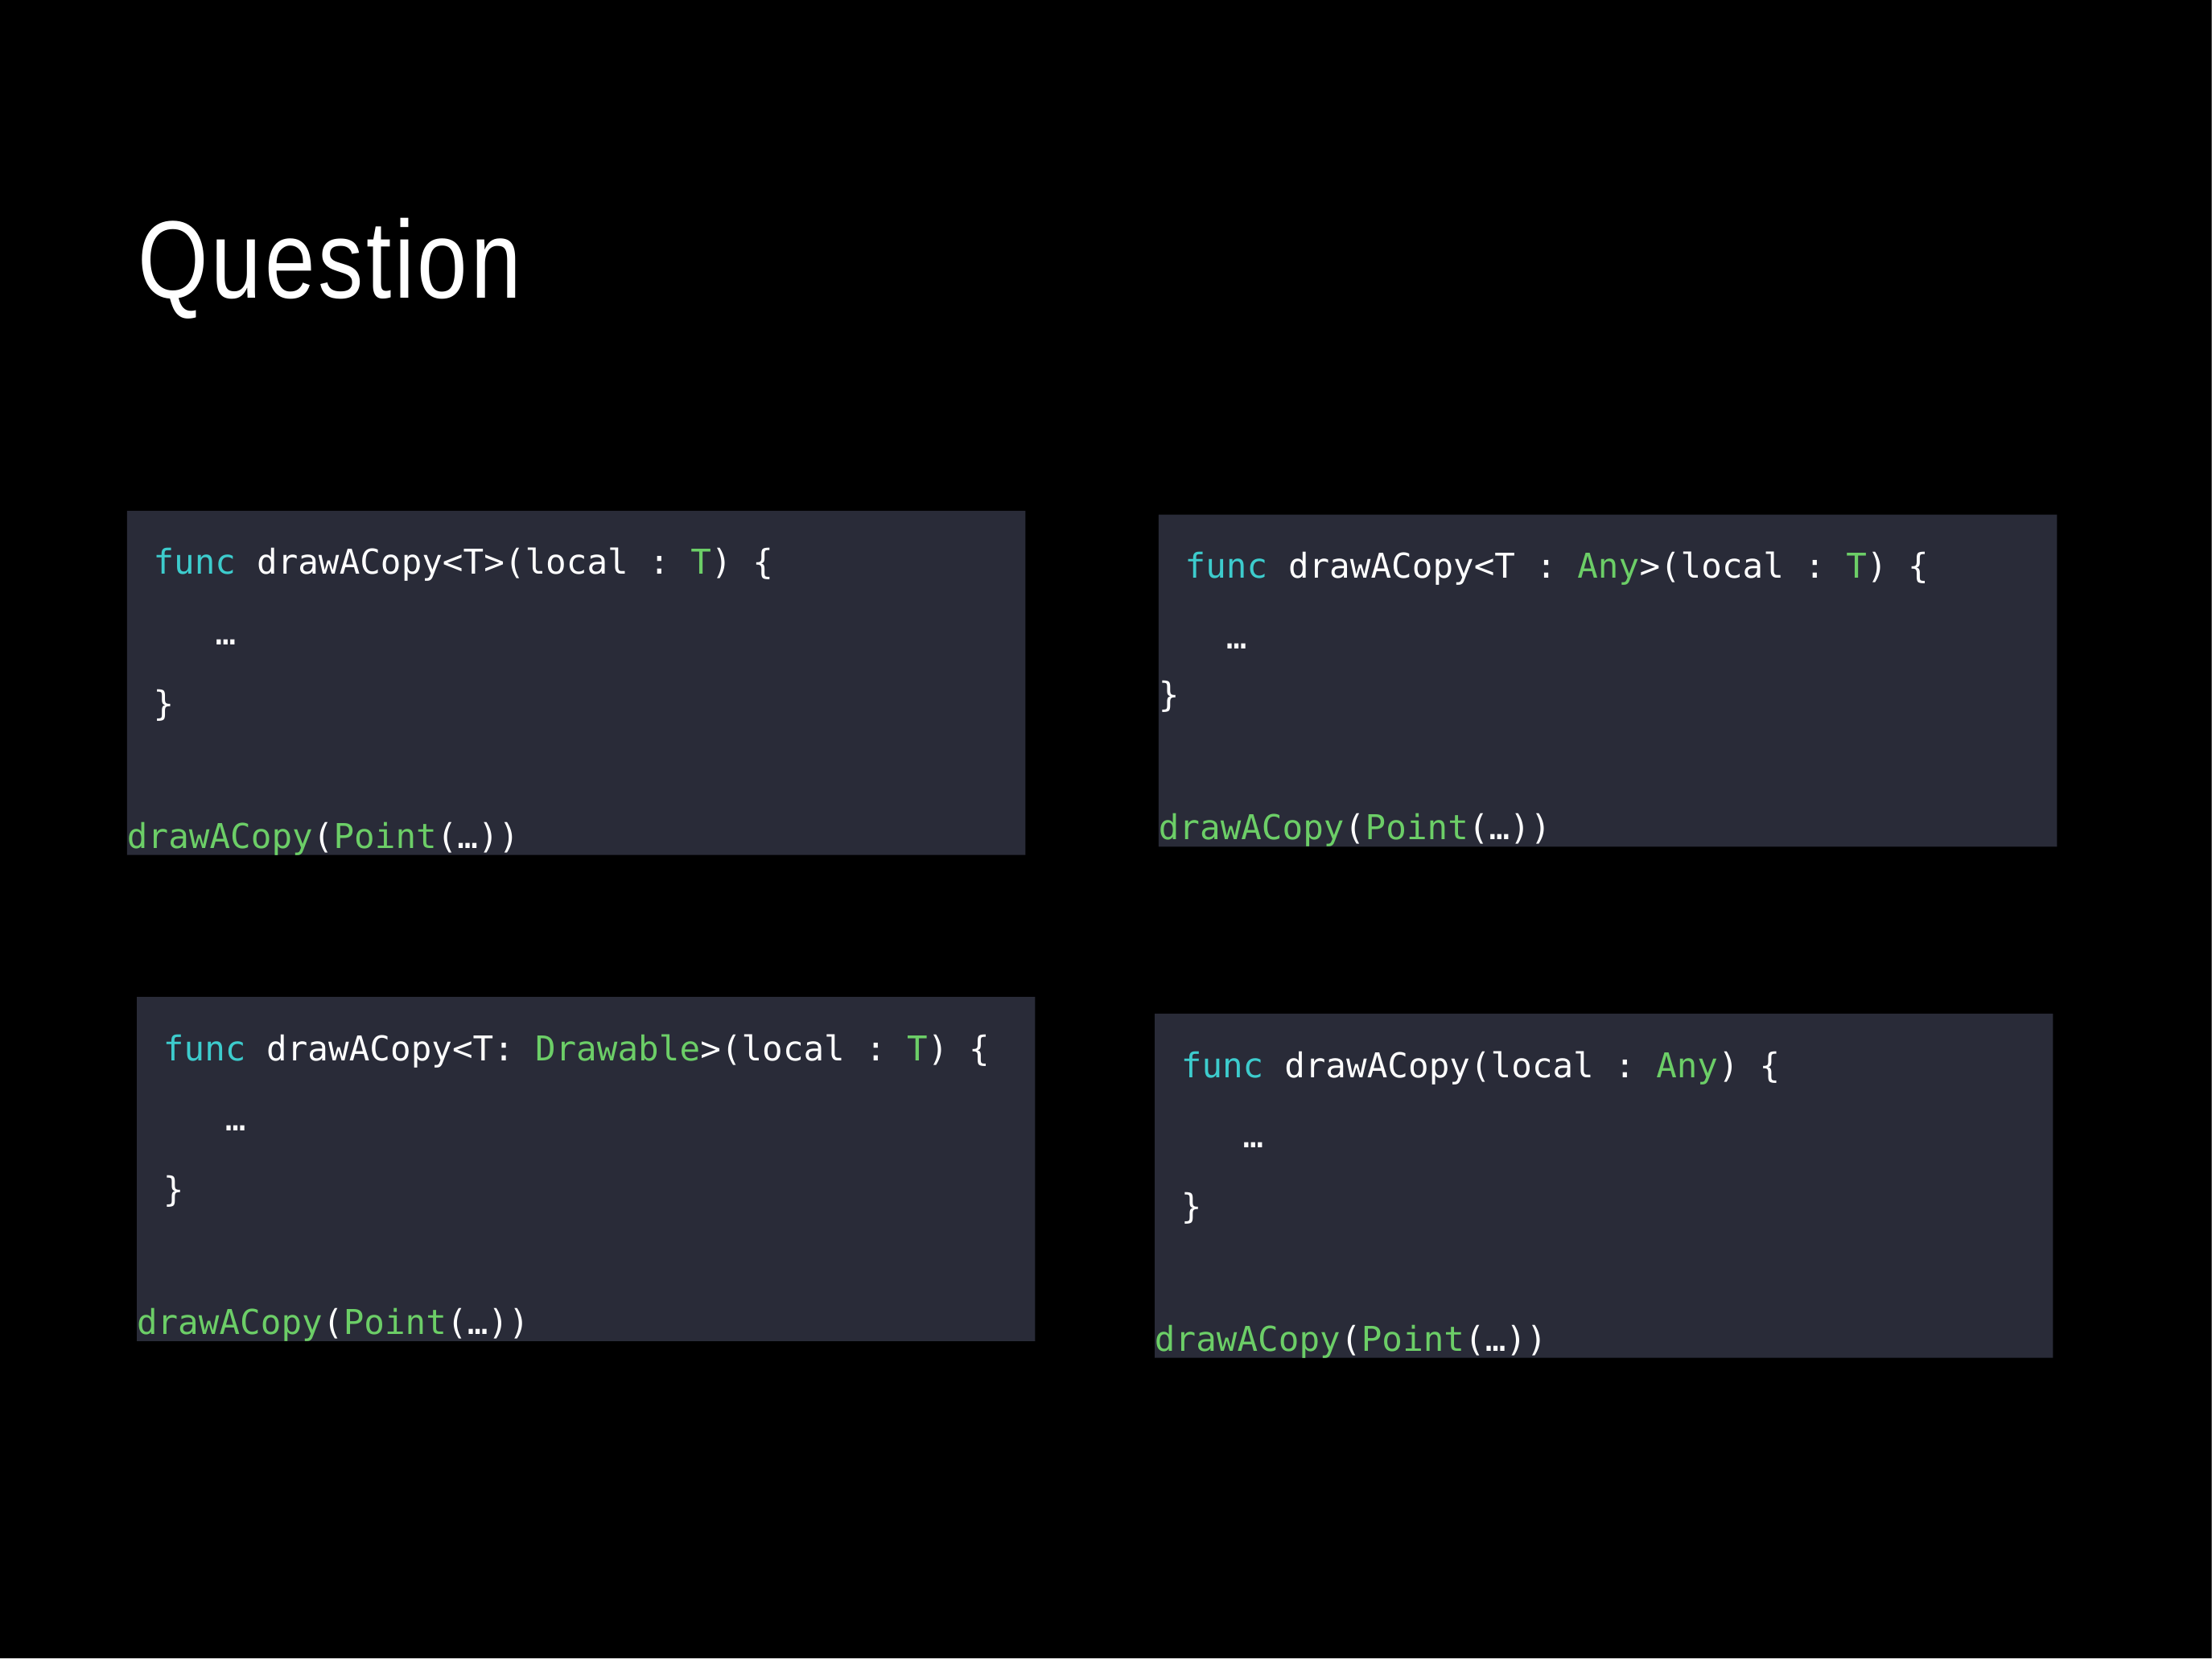

# Question
func drawACopy<T>(local : T) {
   …
}

drawACopy(Point(…))
func drawACopy<T : Any>(local : T) {
  …
}

drawACopy(Point(…))
func drawACopy<T: Drawable>(local : T) {
   …
}

drawACopy(Point(…))
func drawACopy(local : Any) {
   …
}

drawACopy(Point(…))